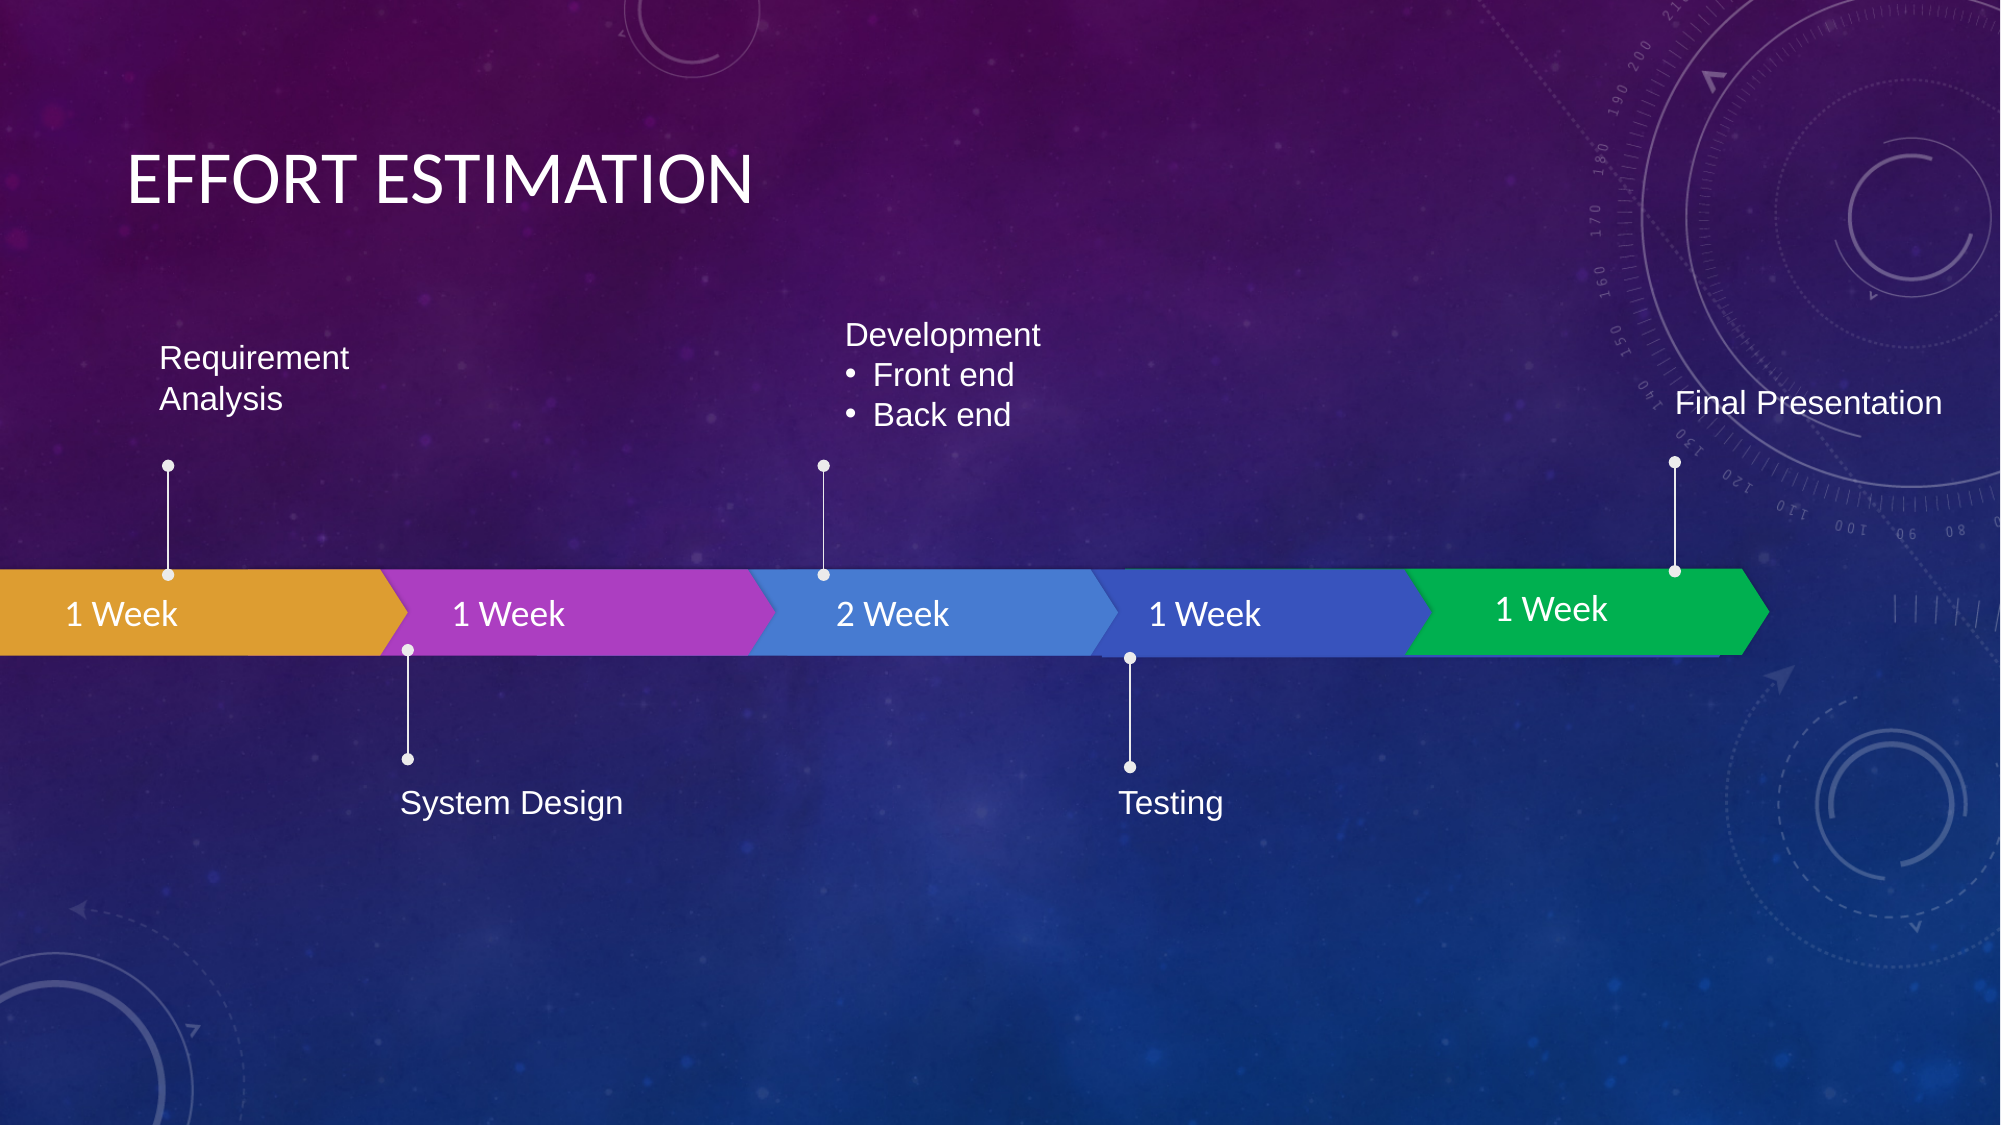

# Effort estimation
Development
Front end
Back end

Requirement Analysis

Final Presentation

1 Week
1 Week
1 Week
1 Week
2 Week
System Design
Testing